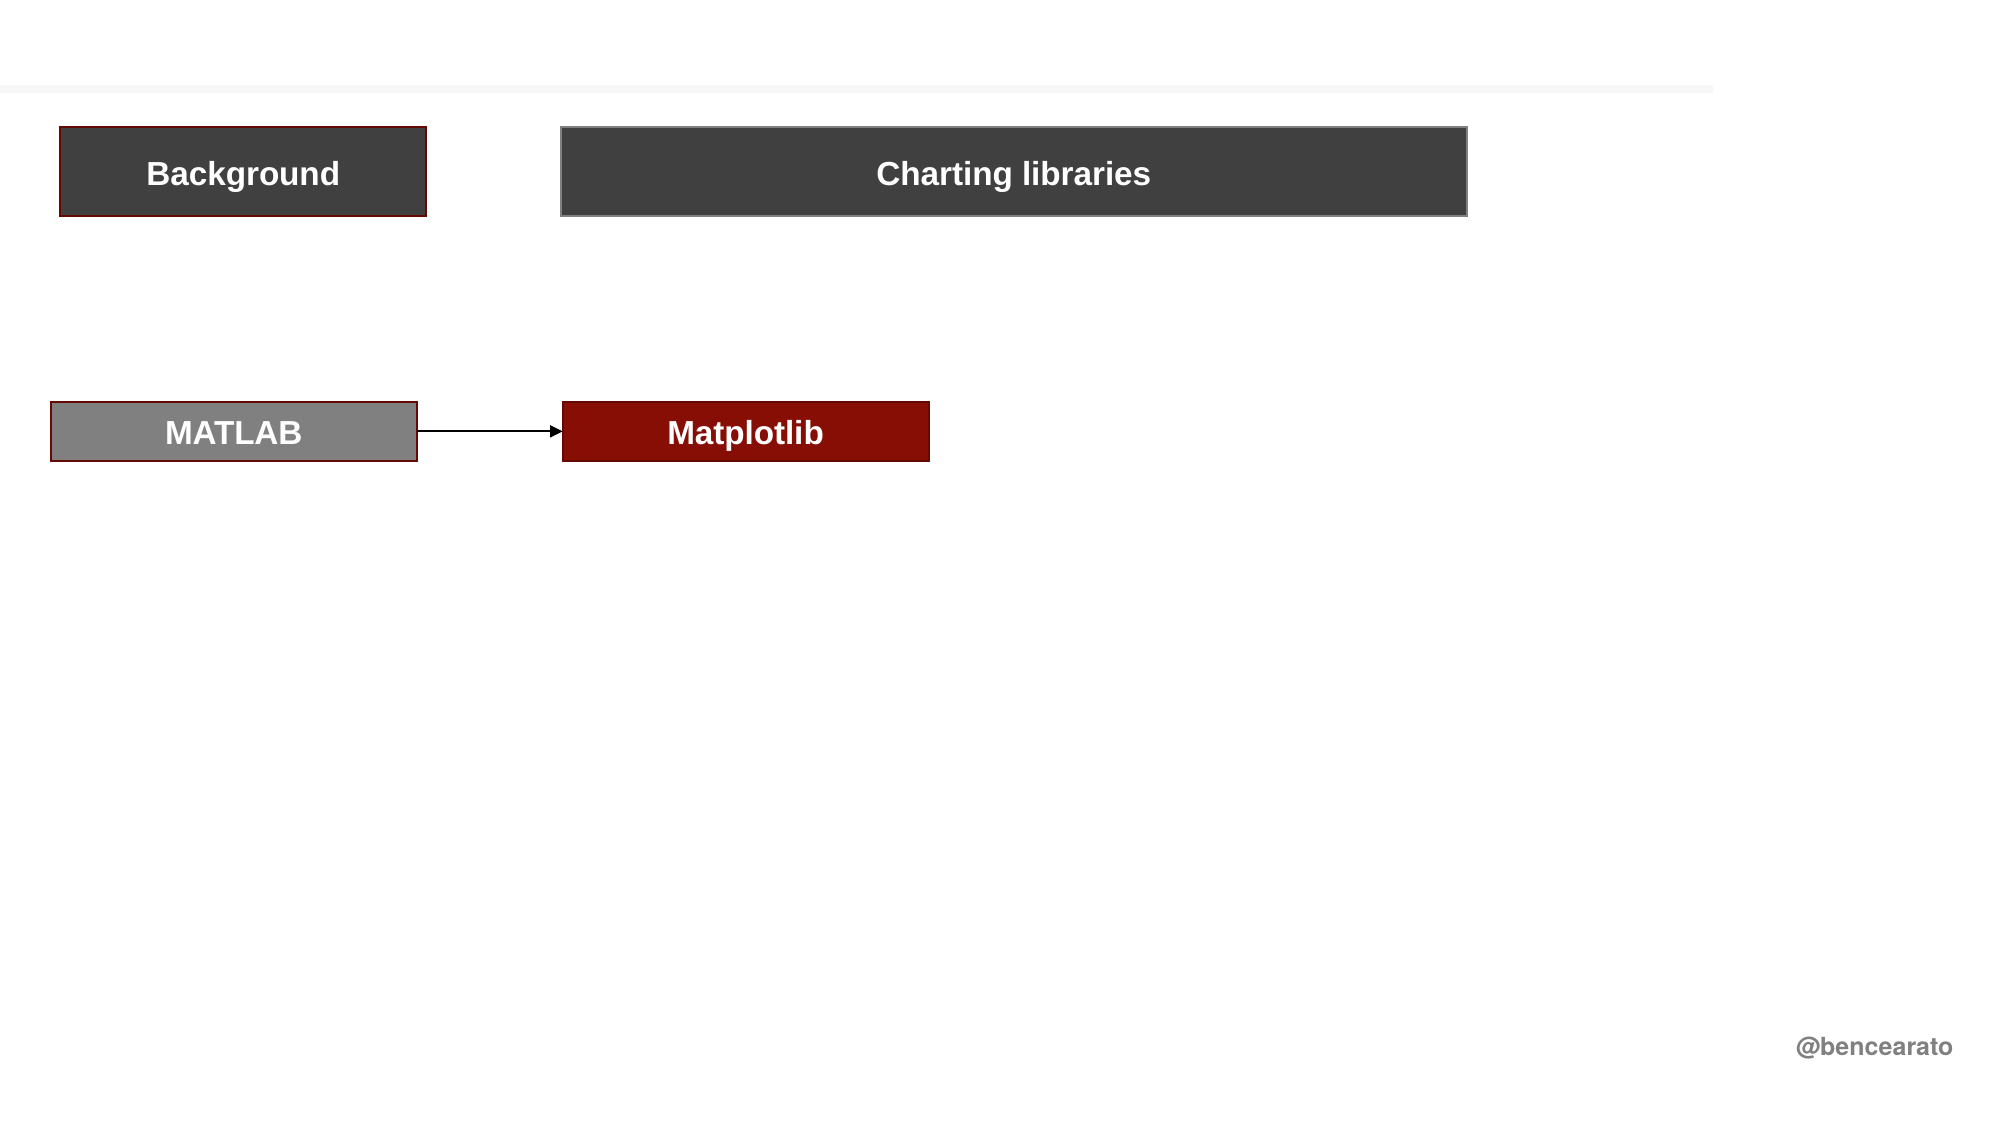

#
Background
Charting libraries

MATLAB
Matplotlib
@bencearato